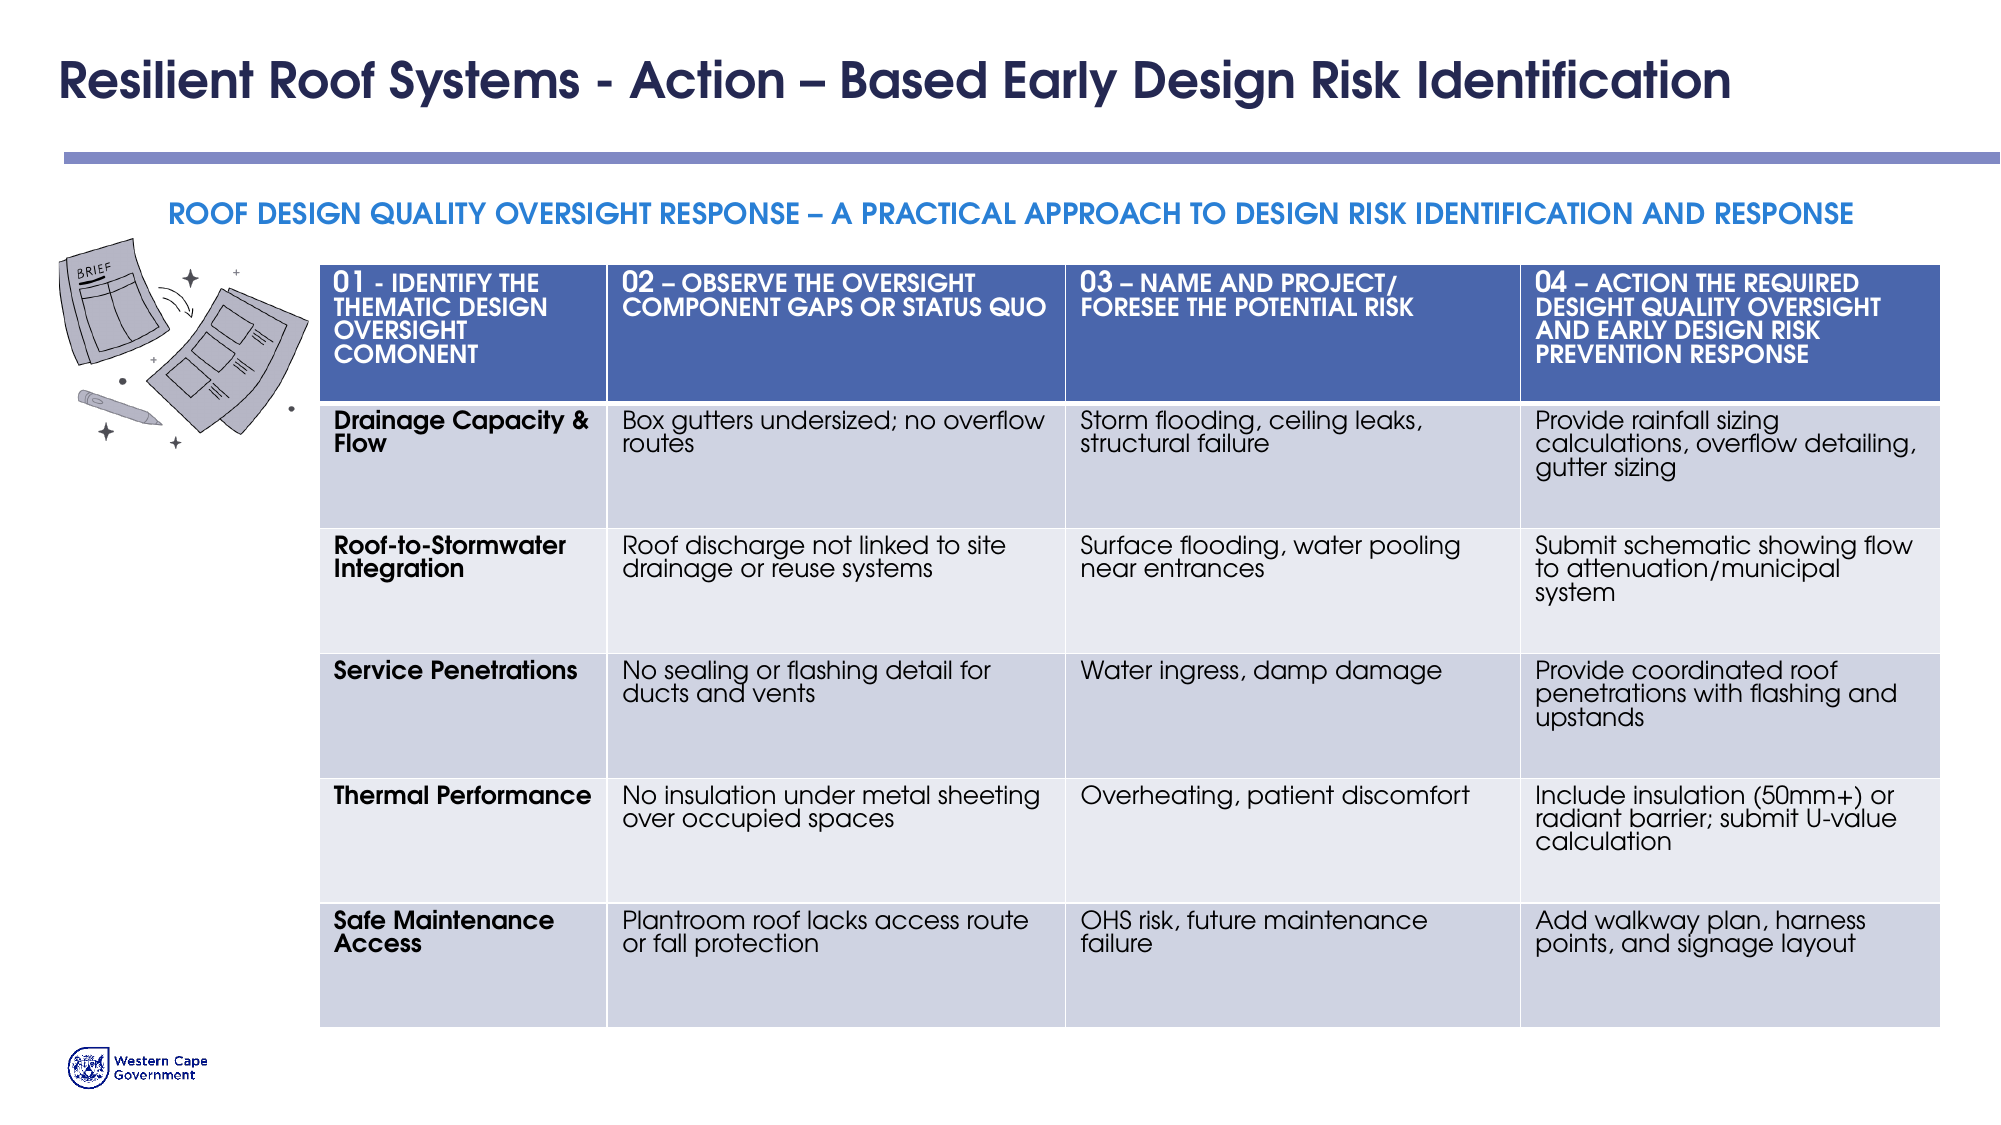

# Resilient Roof Systems - Action – Based Early Design Risk Identification
ROOF DESIGN QUALITY OVERSIGHT RESPONSE – A PRACTICAL APPROACH TO DESIGN RISK IDENTIFICATION AND RESPONSE

| 01 - IDENTIFY THE THEMATIC DESIGN OVERSIGHT COMONENT | 02 – OBSERVE THE OVERSIGHT COMPONENT GAPS OR STATUS QUO | 03 – NAME AND PROJECT/ FORESEE THE POTENTIAL RISK | 04 – ACTION THE REQUIRED DESIGHT QUALITY OVERSIGHT AND EARLY DESIGN RISK PREVENTION RESPONSE |
| --- | --- | --- | --- |
| Drainage Capacity & Flow | Box gutters undersized; no overflow routes | Storm flooding, ceiling leaks, structural failure | Provide rainfall sizing calculations, overflow detailing, gutter sizing |
| Roof-to-Stormwater Integration | Roof discharge not linked to site drainage or reuse systems | Surface flooding, water pooling near entrances | Submit schematic showing flow to attenuation/municipal system |
| Service Penetrations | No sealing or flashing detail for ducts and vents | Water ingress, damp damage | Provide coordinated roof penetrations with flashing and upstands |
| Thermal Performance | No insulation under metal sheeting over occupied spaces | Overheating, patient discomfort | Include insulation (50mm+) or radiant barrier; submit U-value calculation |
| Safe Maintenance Access | Plantroom roof lacks access route or fall protection | OHS risk, future maintenance failure | Add walkway plan, harness points, and signage layout |